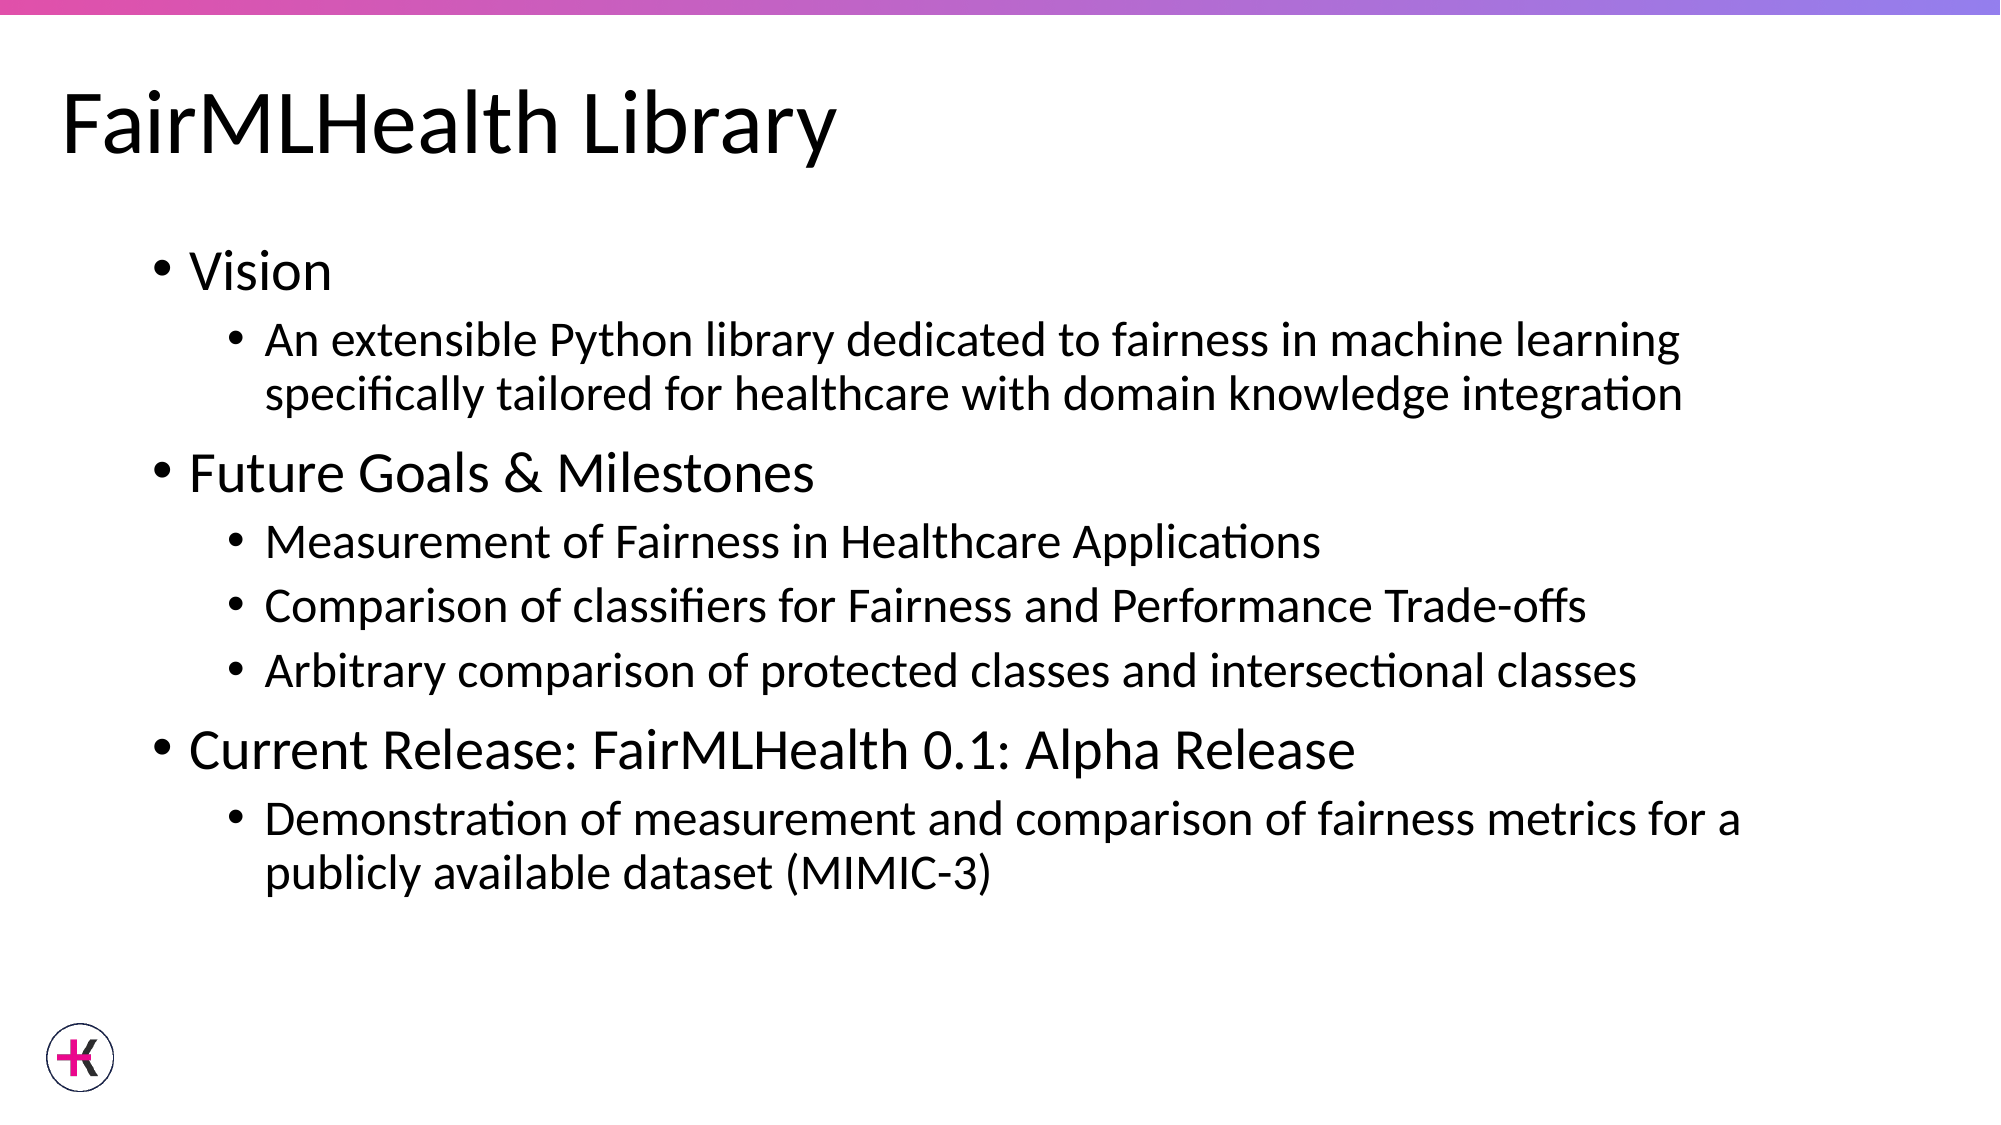

# FairMLHealth Library
Vision
An extensible Python library dedicated to fairness in machine learning specifically tailored for healthcare with domain knowledge integration
Future Goals & Milestones
Measurement of Fairness in Healthcare Applications
Comparison of classifiers for Fairness and Performance Trade-offs
Arbitrary comparison of protected classes and intersectional classes
Current Release: FairMLHealth 0.1: Alpha Release
Demonstration of measurement and comparison of fairness metrics for a publicly available dataset (MIMIC-3)